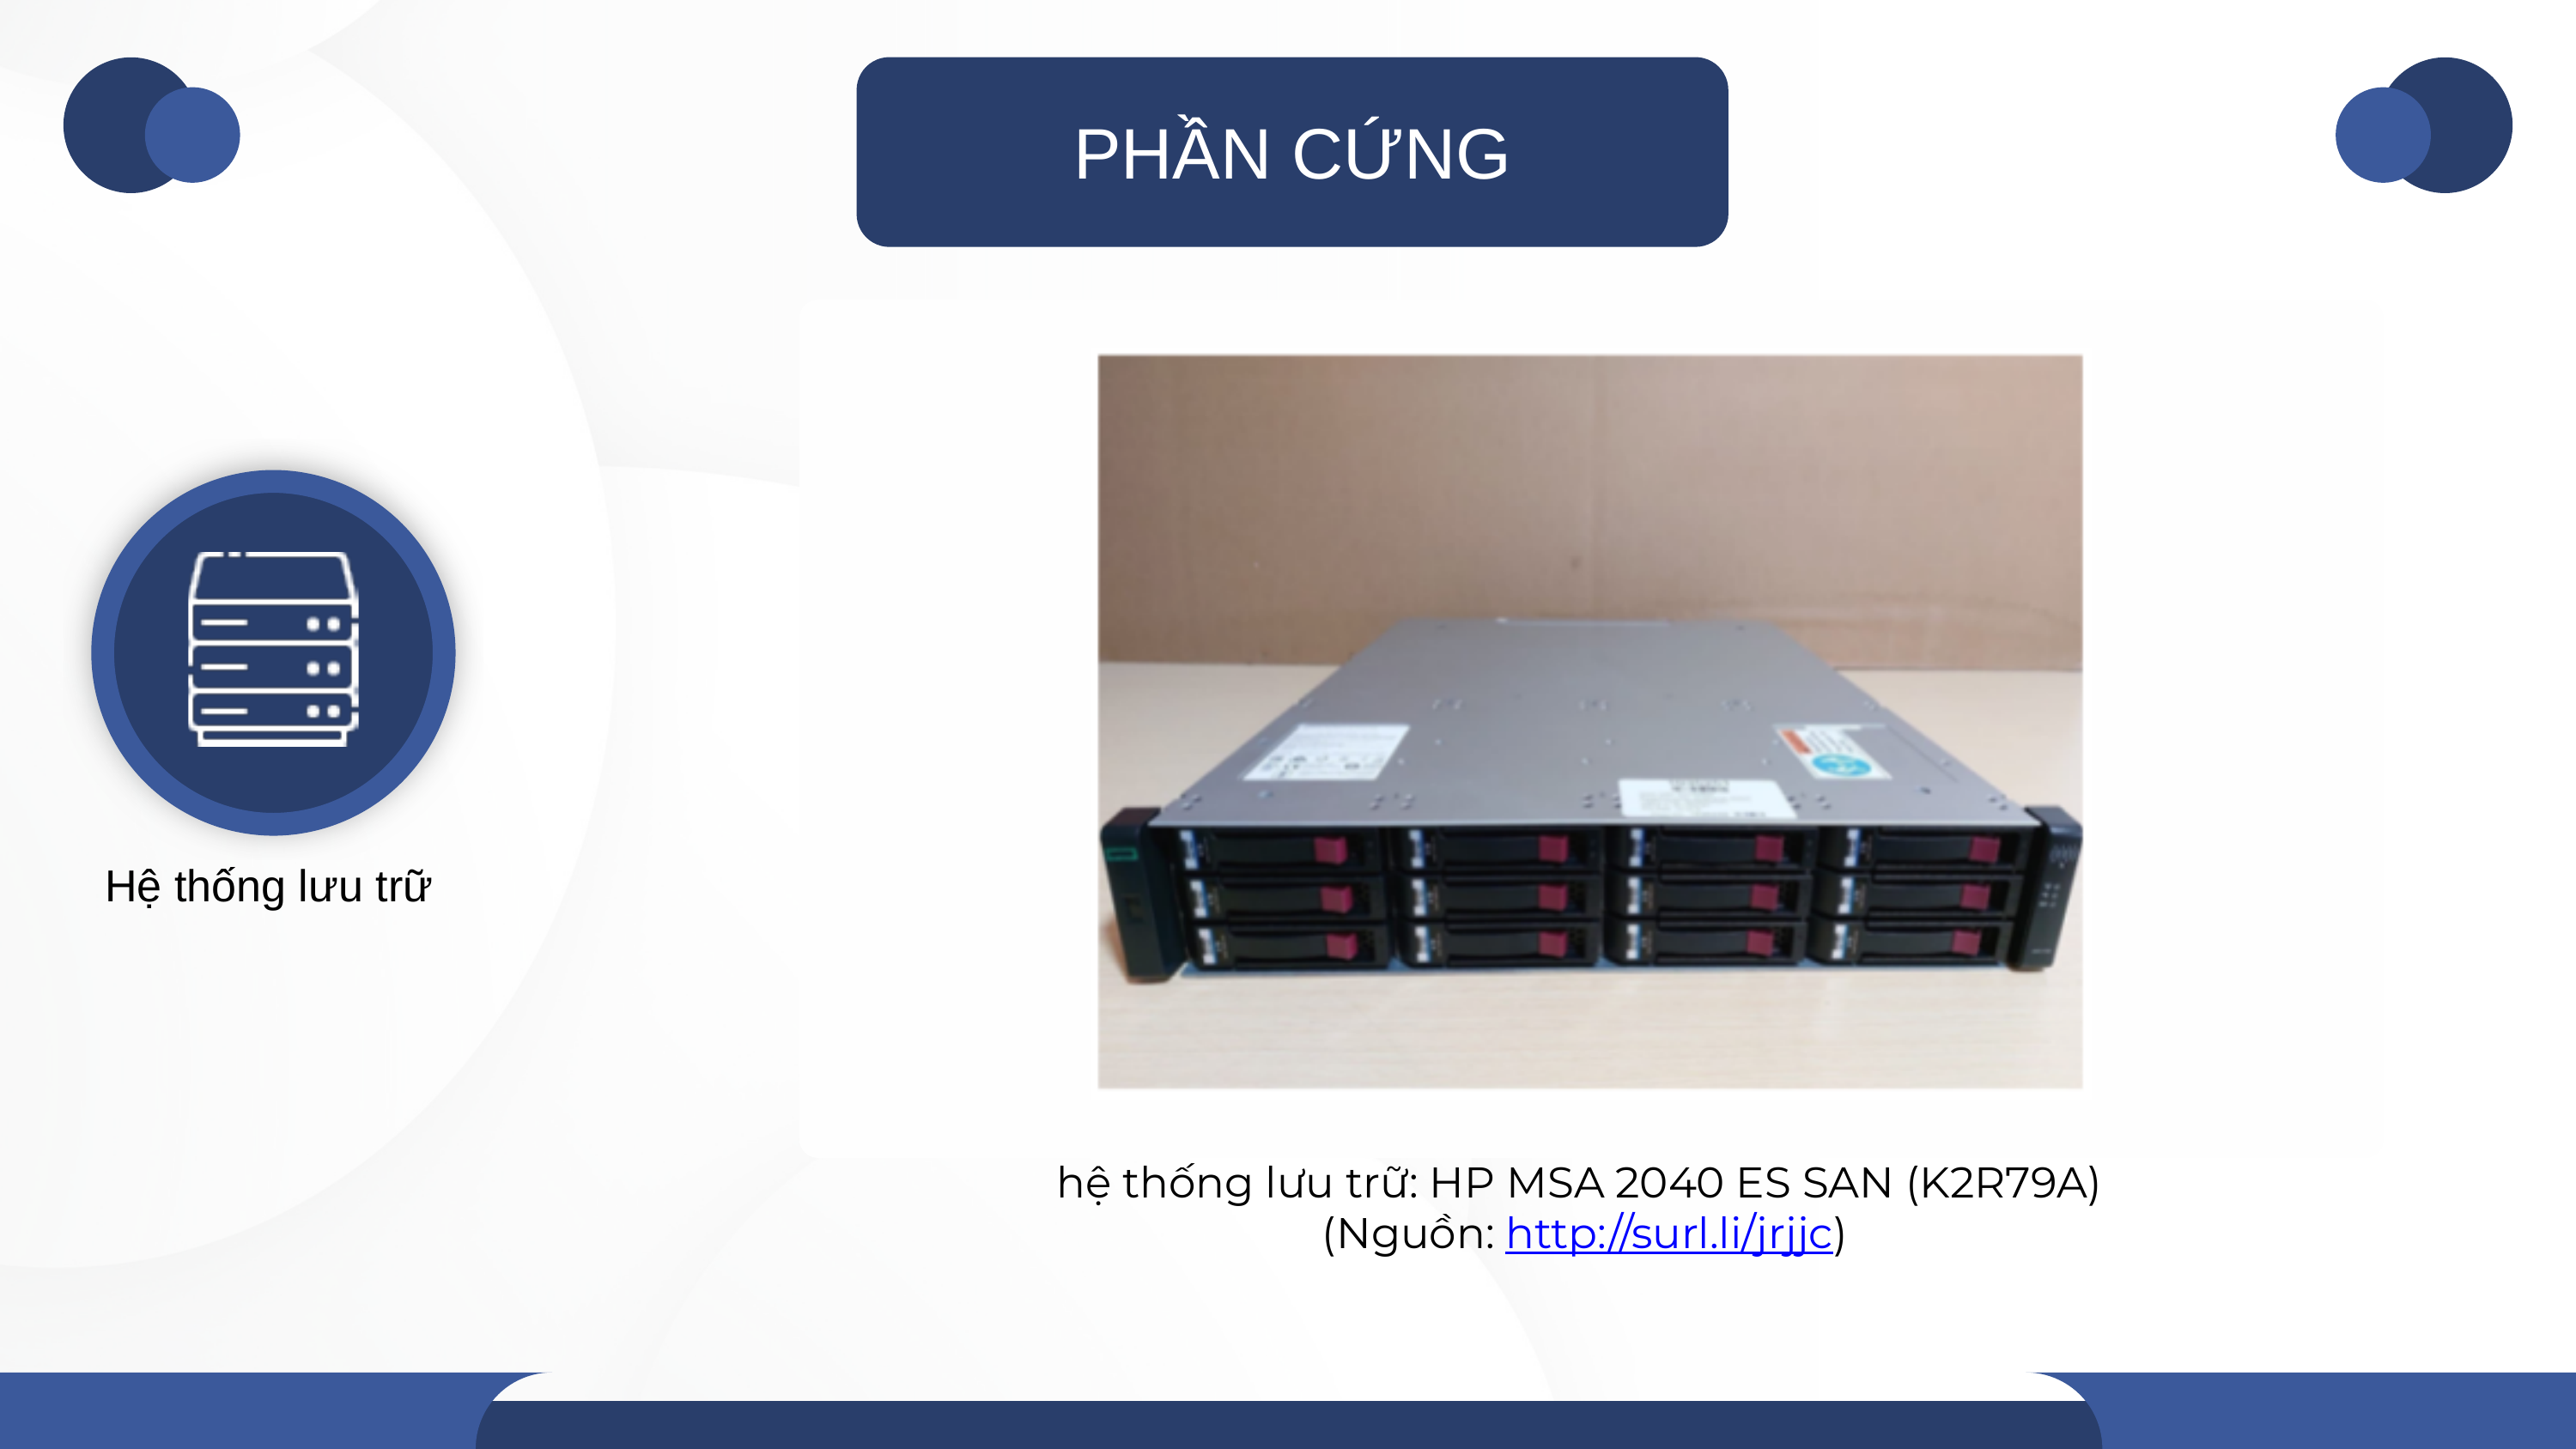

PHẦN CỨNG

Hệ thống lưu trữ
hệ thống lưu trữ: HP MSA 2040 ES SAN (K2R79A)
(Nguồn: http://surl.li/jrjjc)